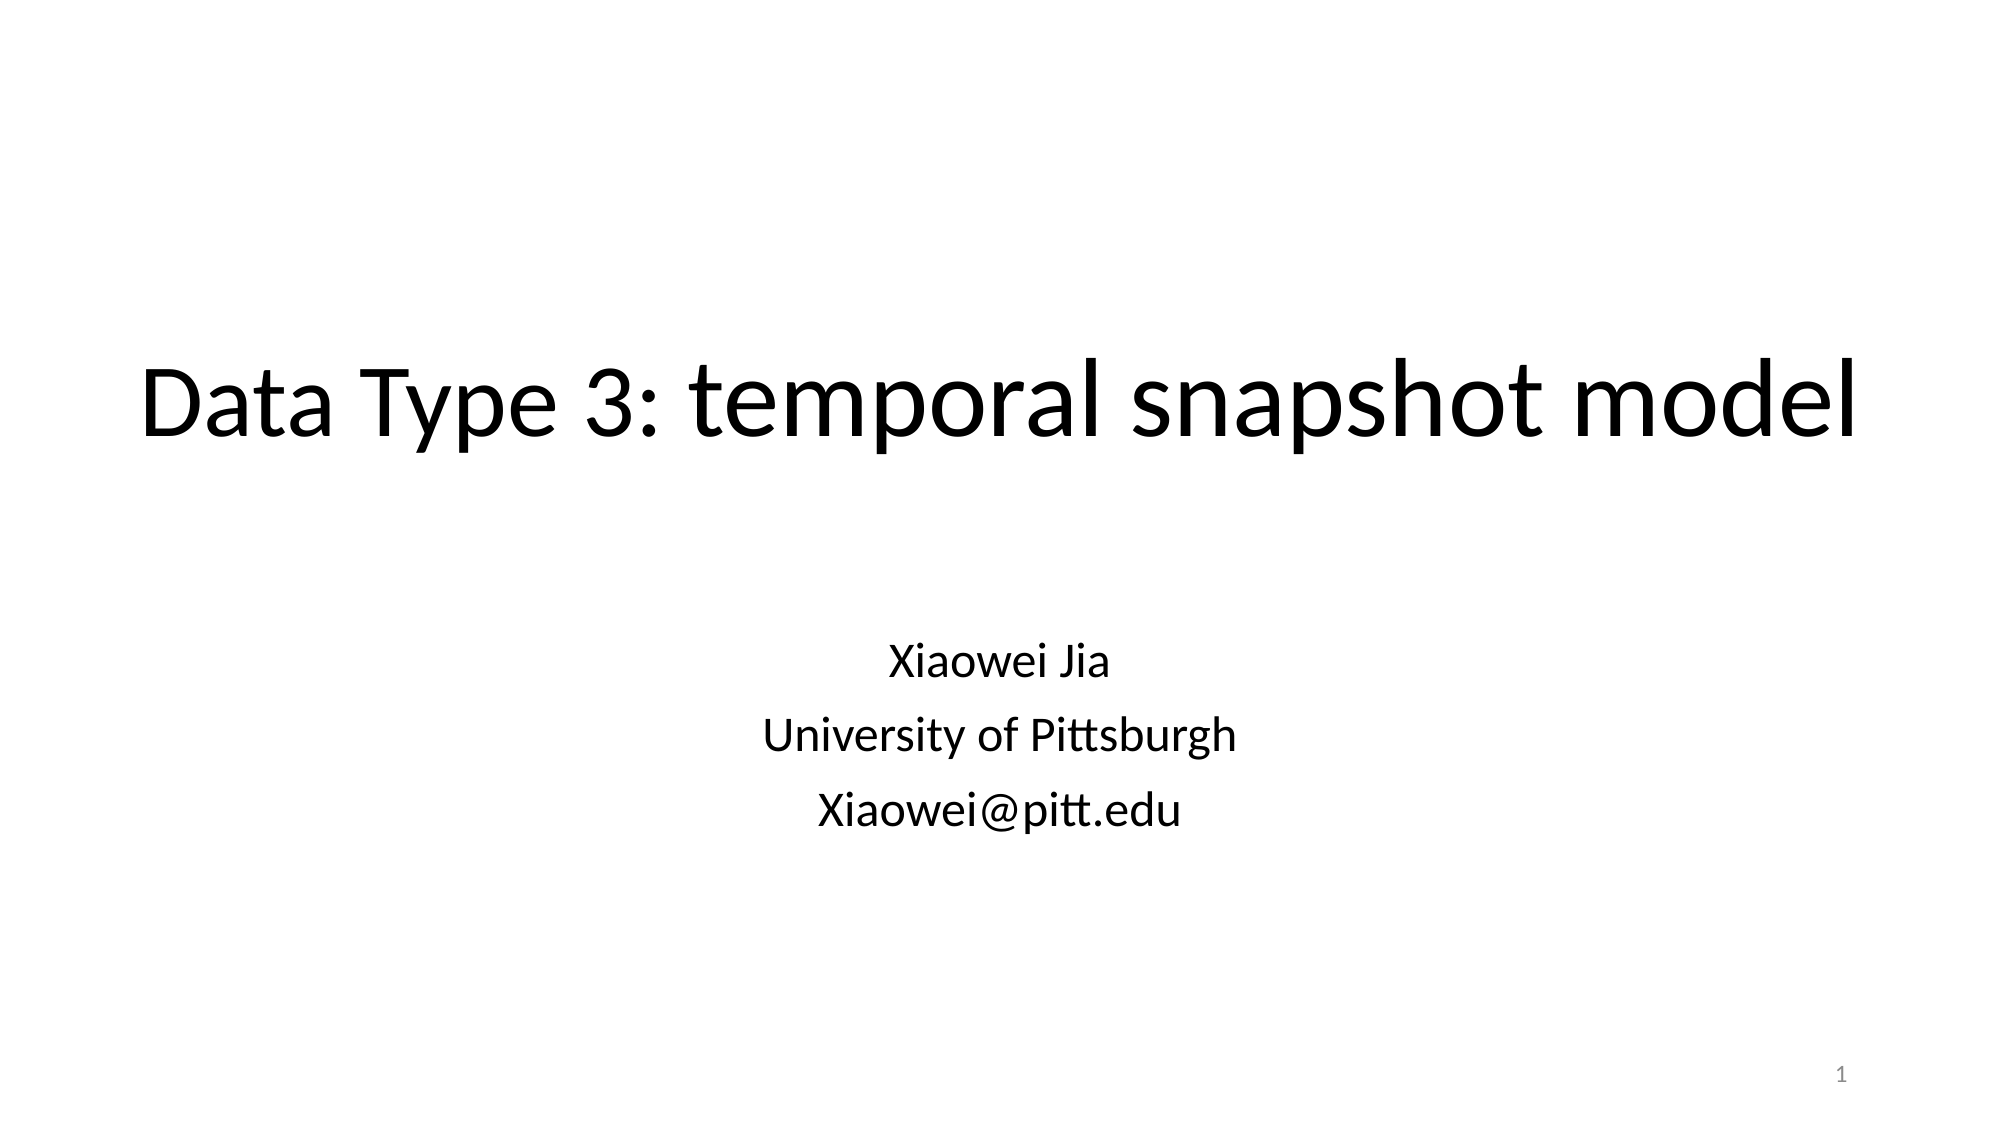

Data Type 3: temporal snapshot model
Xiaowei Jia
University of Pittsburgh
Xiaowei@pitt.edu
1